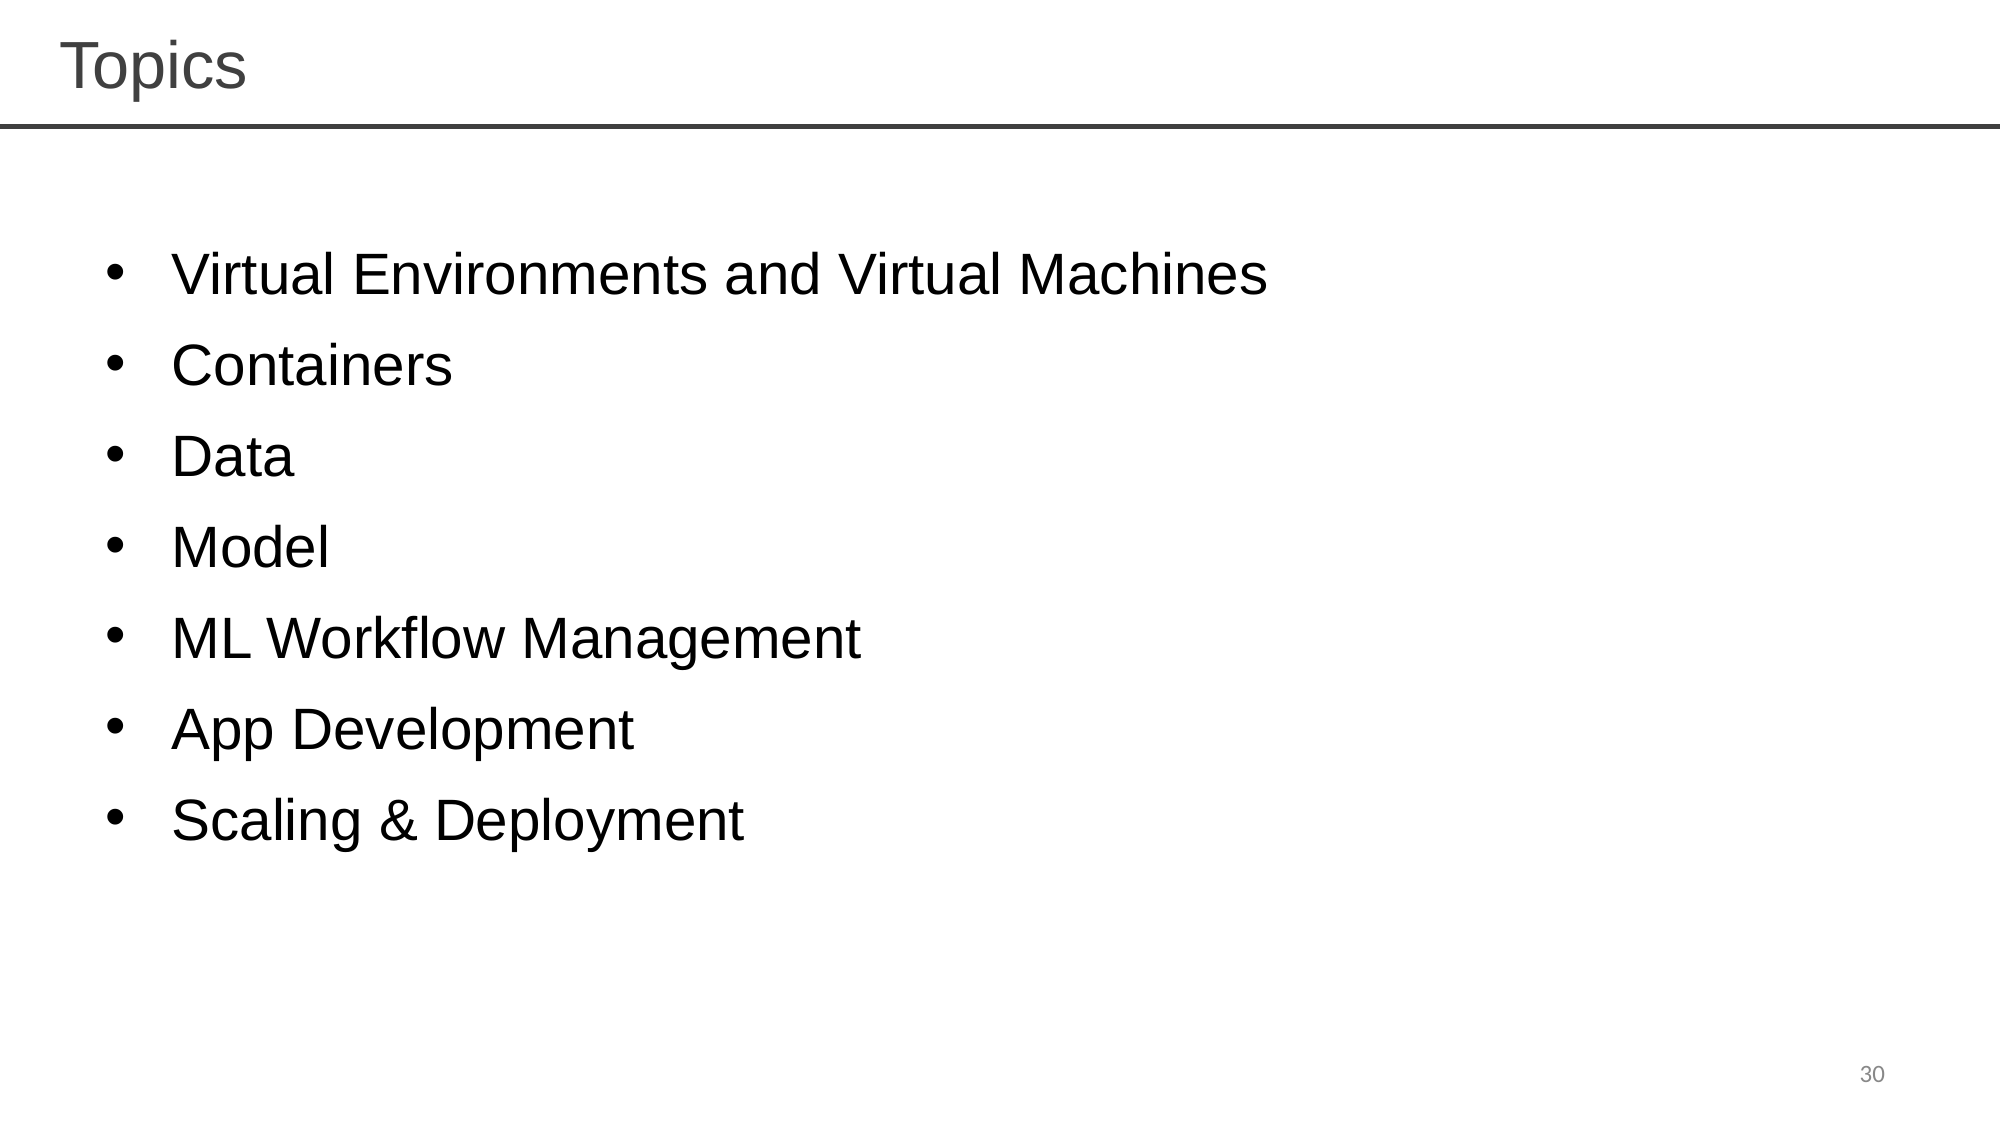

# Topics
Virtual Environments and Virtual Machines
Containers
Data
Model
ML Workflow Management
App Development
Scaling & Deployment
30